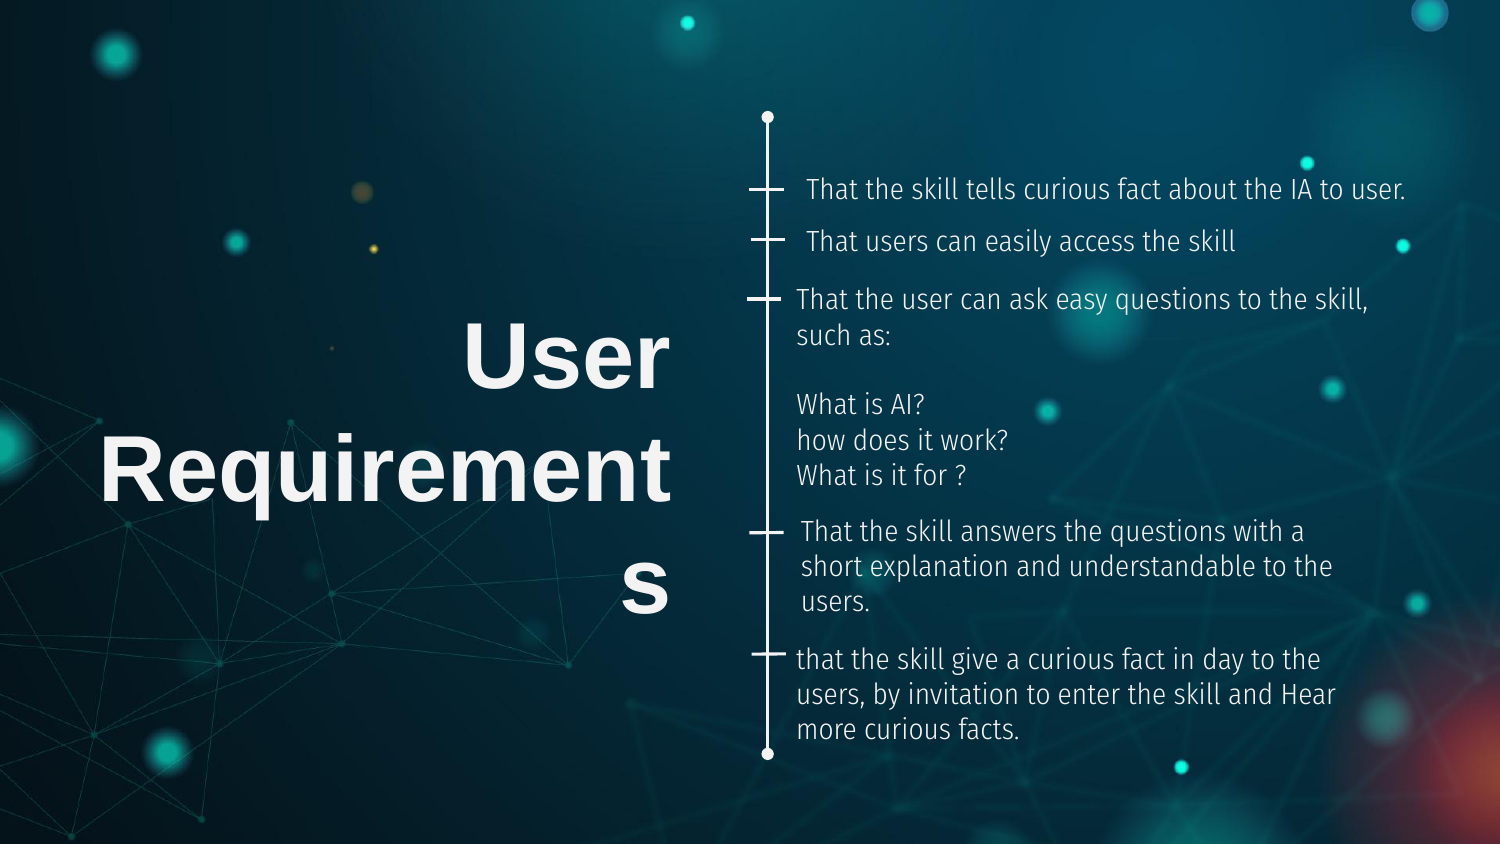

That the skill tells curious fact about the IA to user.
That users can easily access the skill
That the user can ask easy questions to the skill, such as:

What is AI?
how does it work?
What is it for ?
# User Requirements
That the skill answers the questions with a short explanation and understandable to the users.
that the skill give a curious fact in day to the users, by invitation to enter the skill and Hear more curious facts.